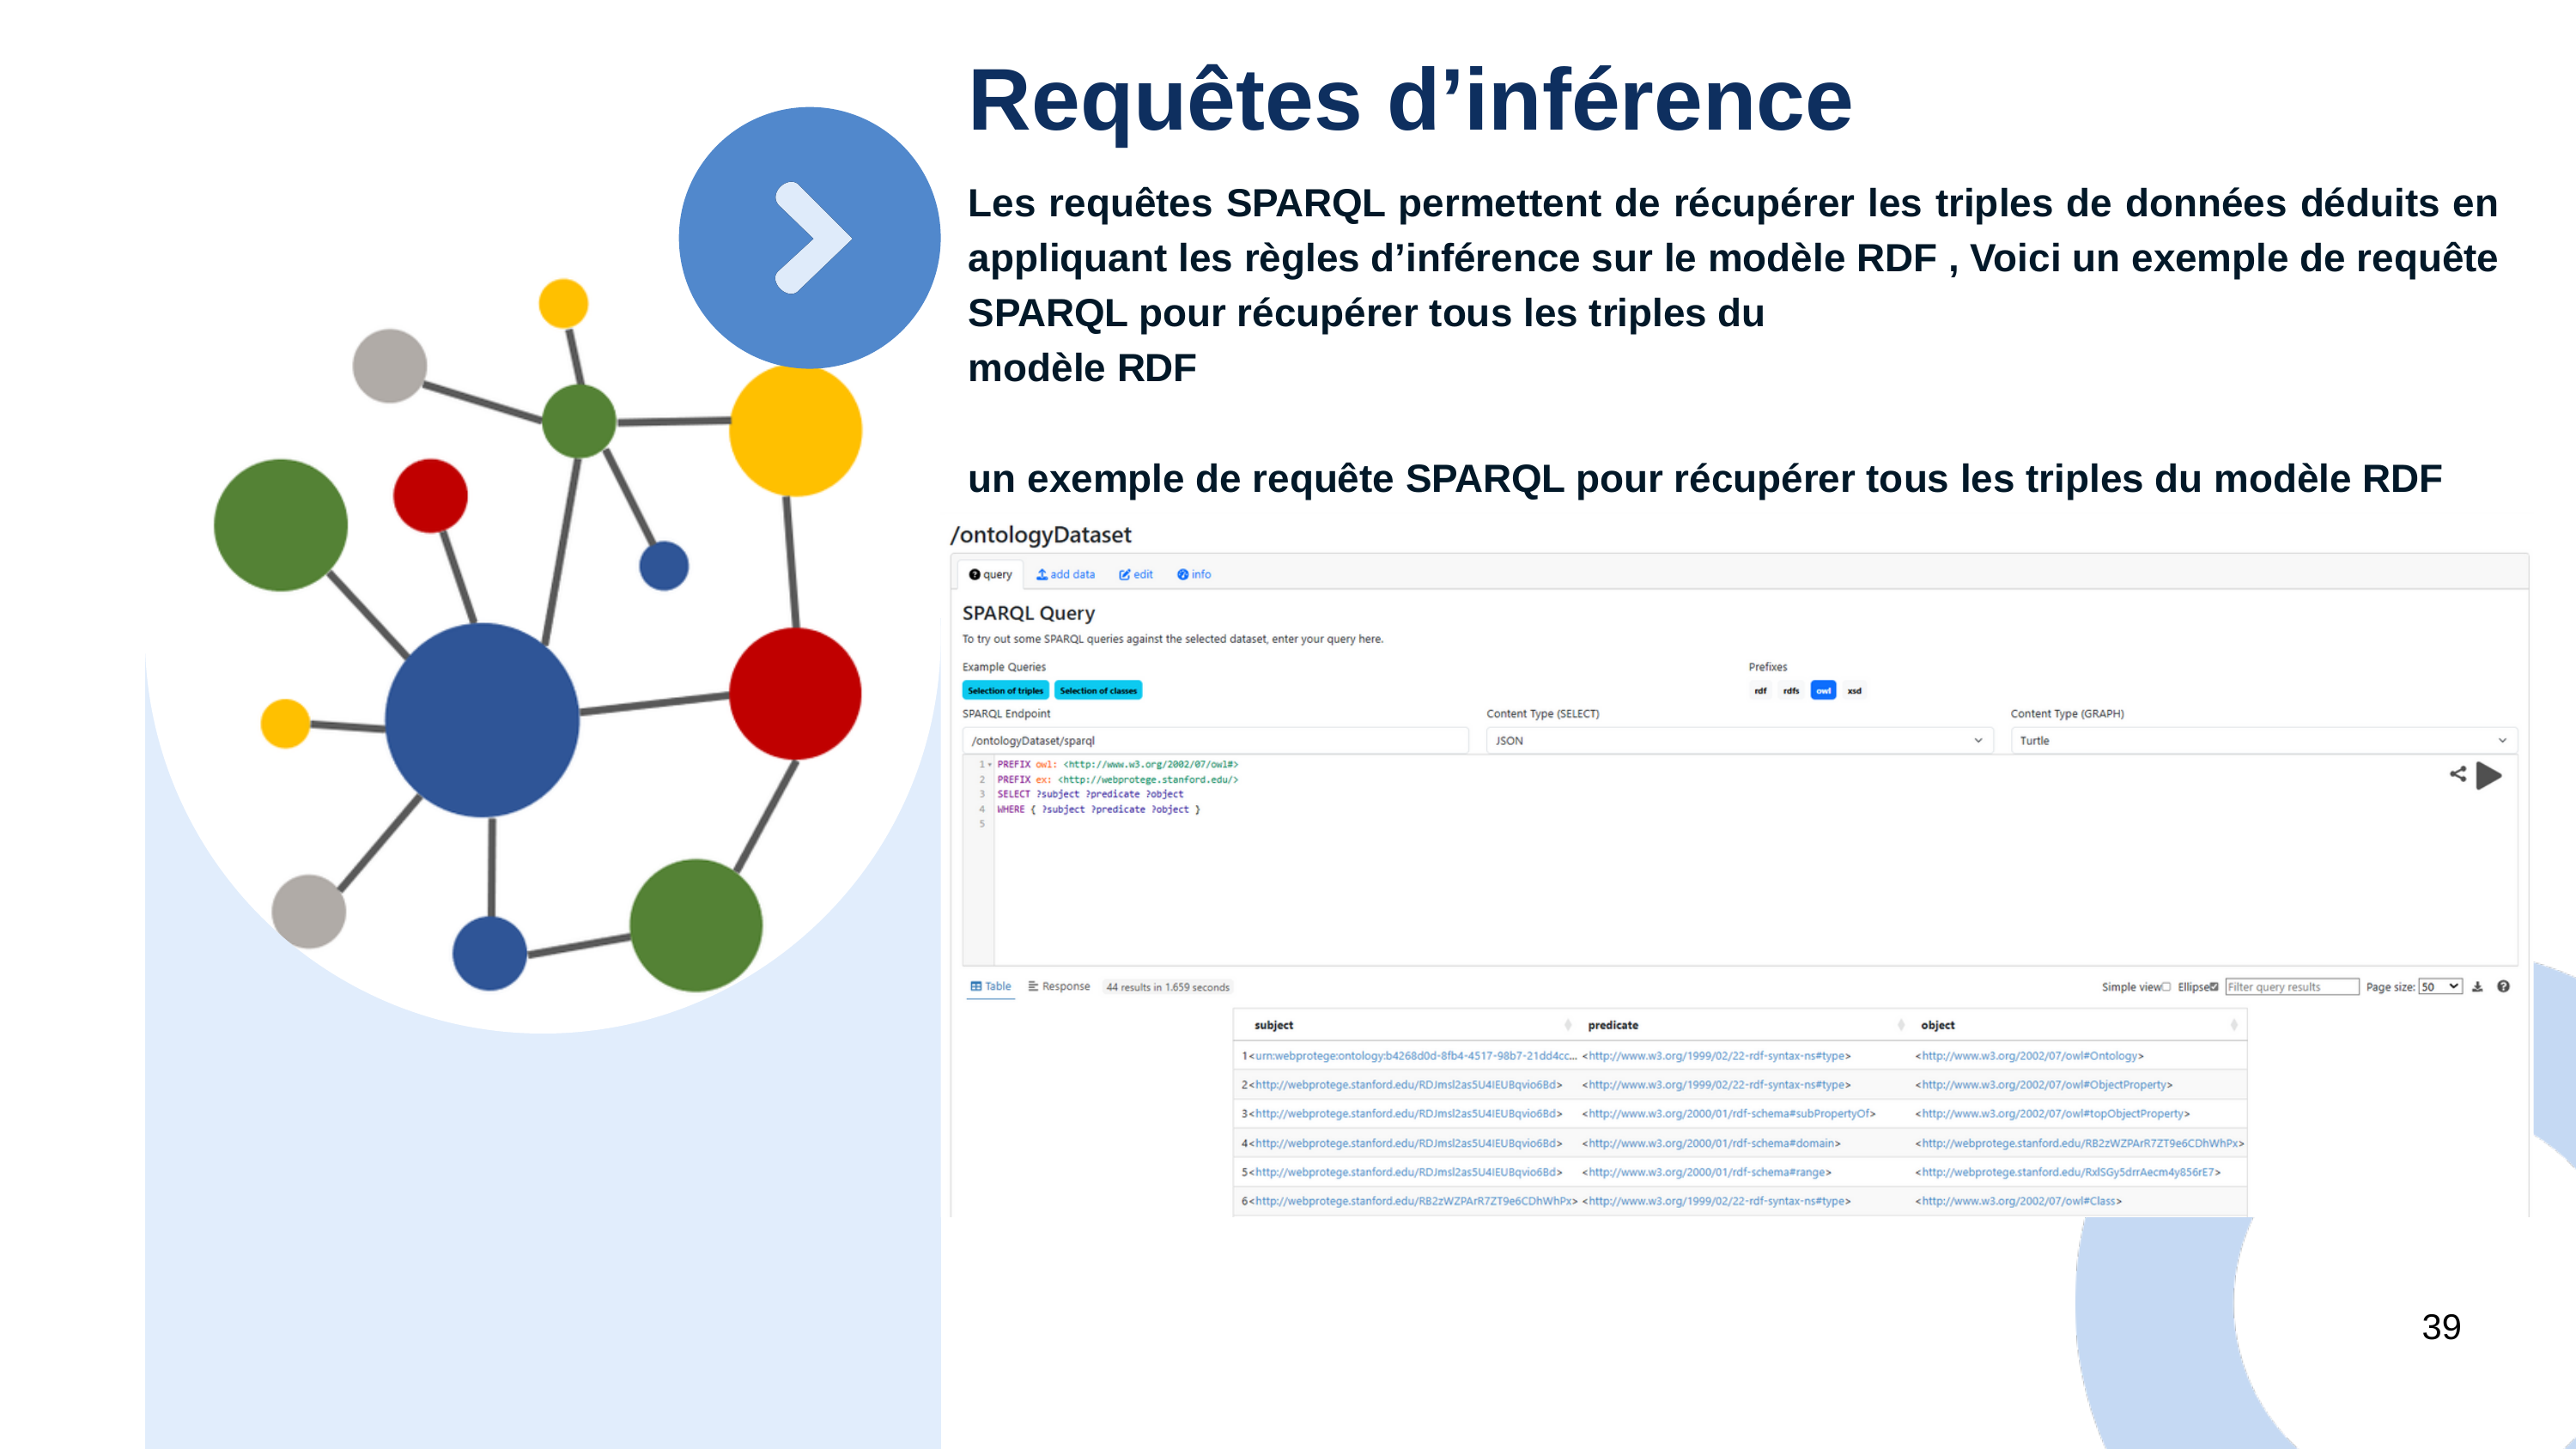

Requêtes d’inférence

Les requêtes SPARQL permettent de récupérer les triples de données déduits en appliquant les règles d’inférence sur le modèle RDF , Voici un exemple de requête SPARQL pour récupérer tous les triples du
modèle RDF

un exemple de requête SPARQL pour récupérer tous les triples du modèle RDF

39